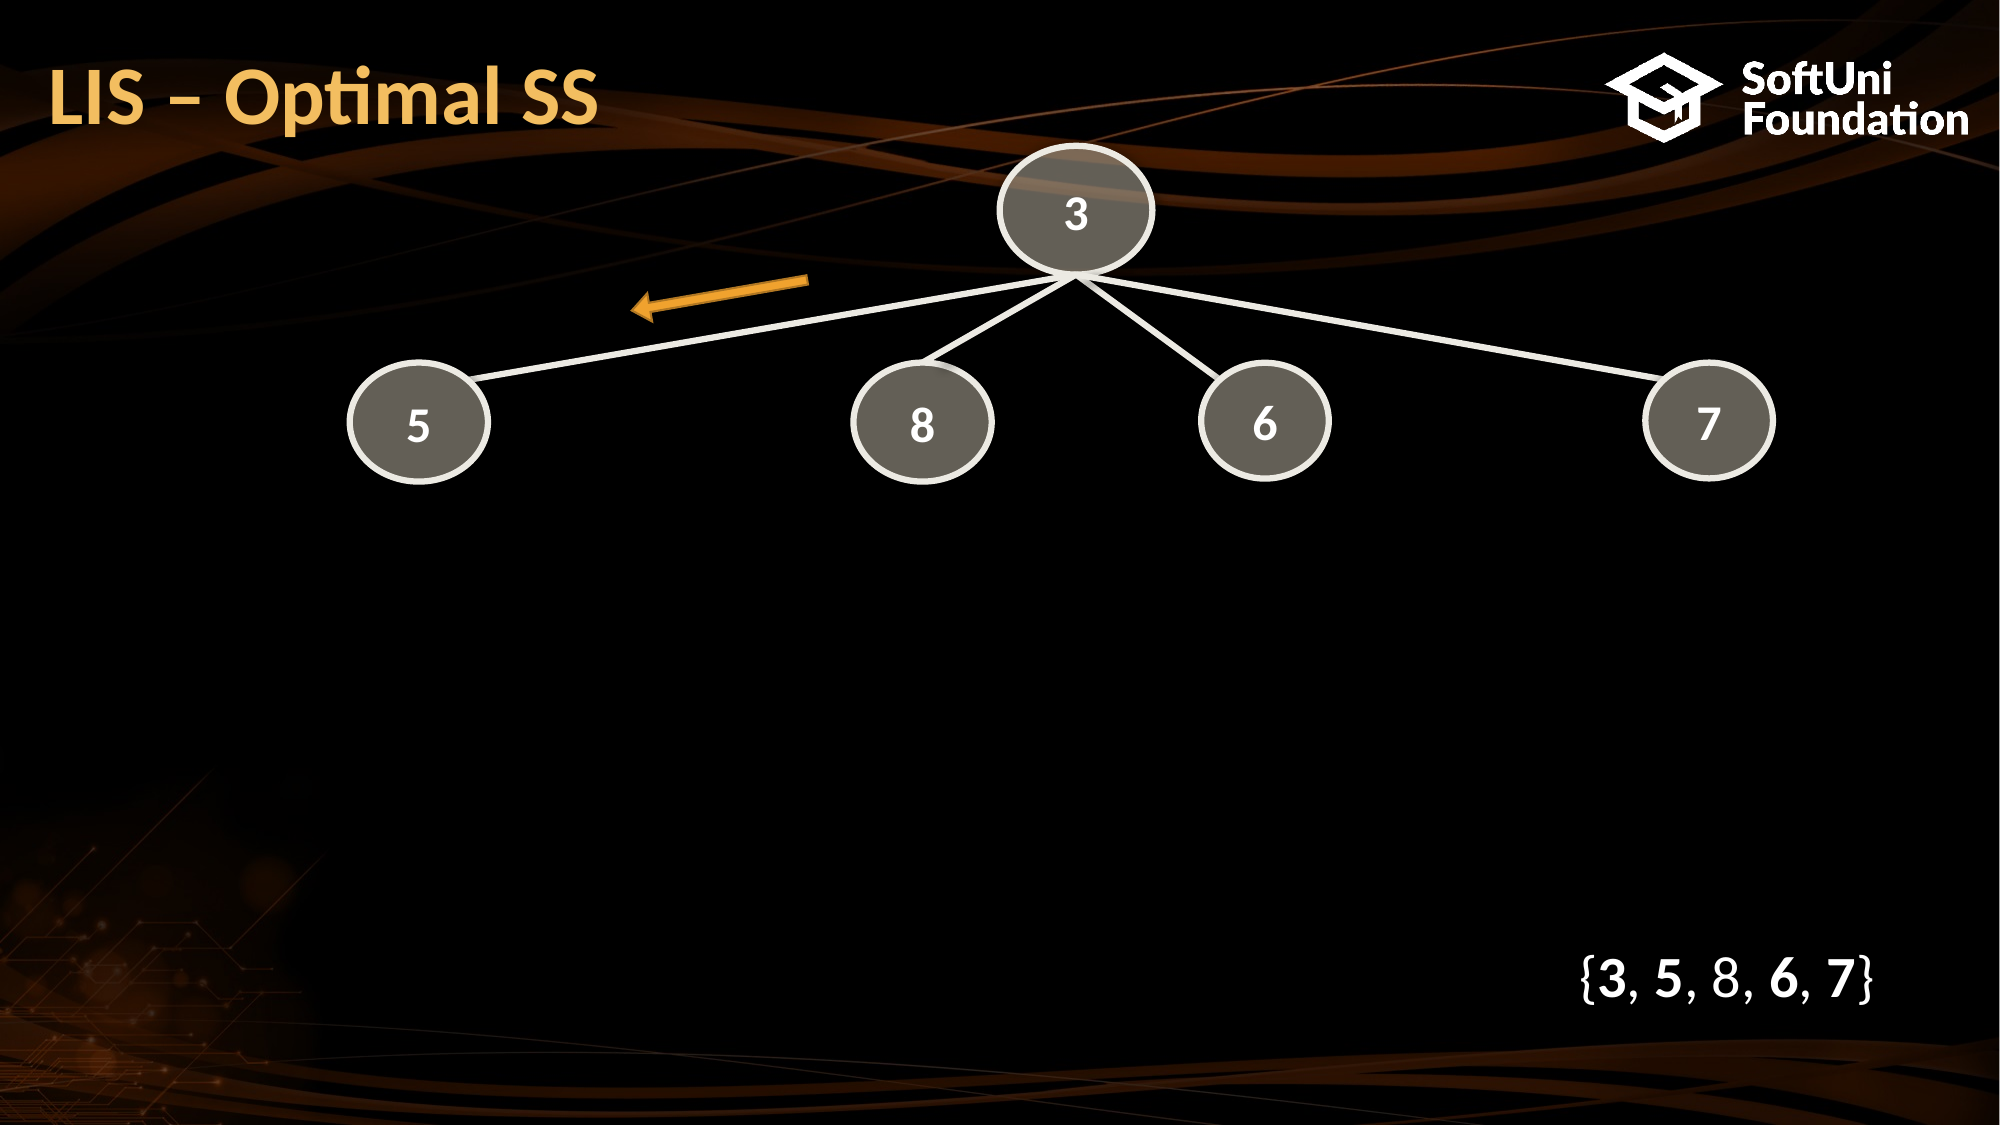

# LIS – Optimal SS
3

5
8
7
6
 {3, 5, 8, 6, 7}